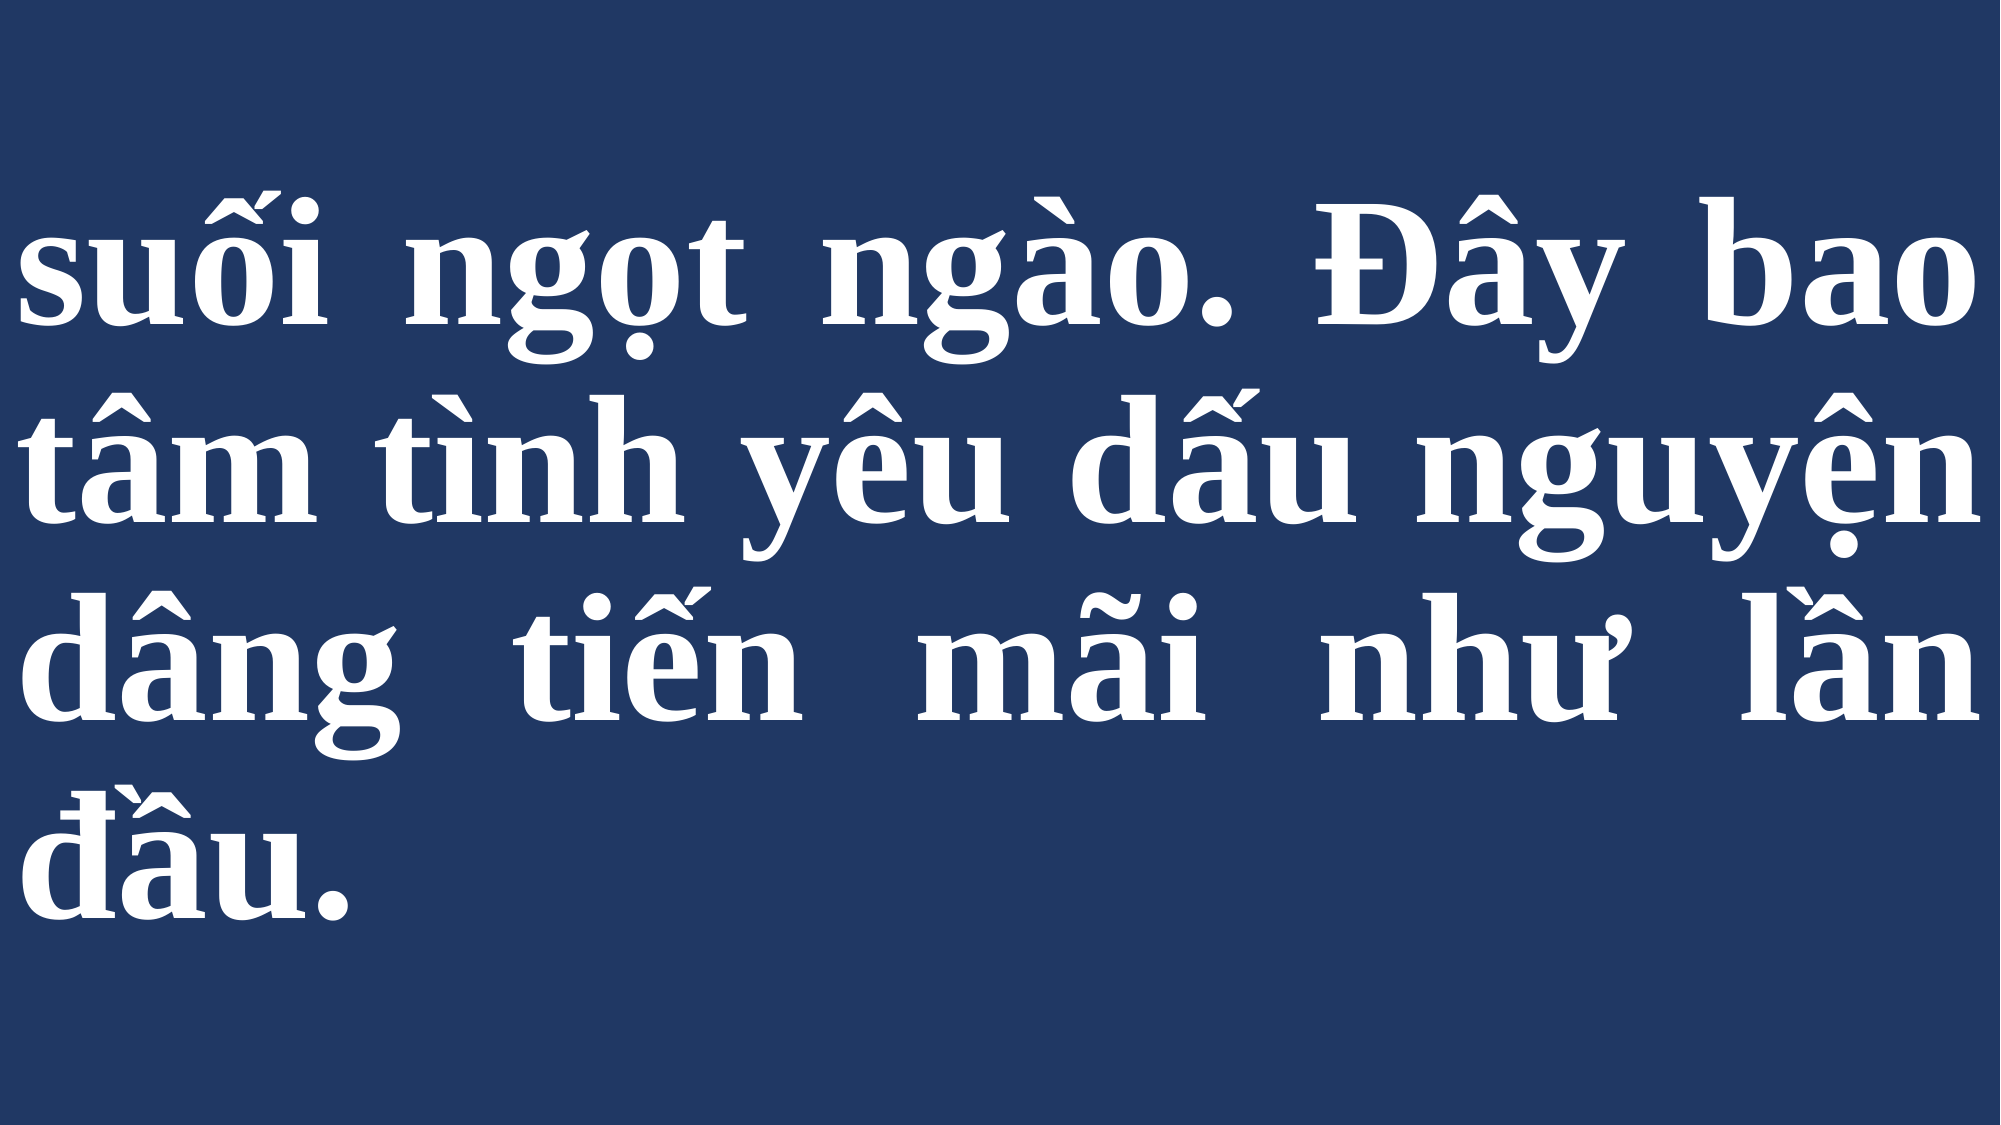

# suối ngọt ngào. Đây bao tâm tình yêu dấu nguyện dâng tiến mãi như lần đầu.